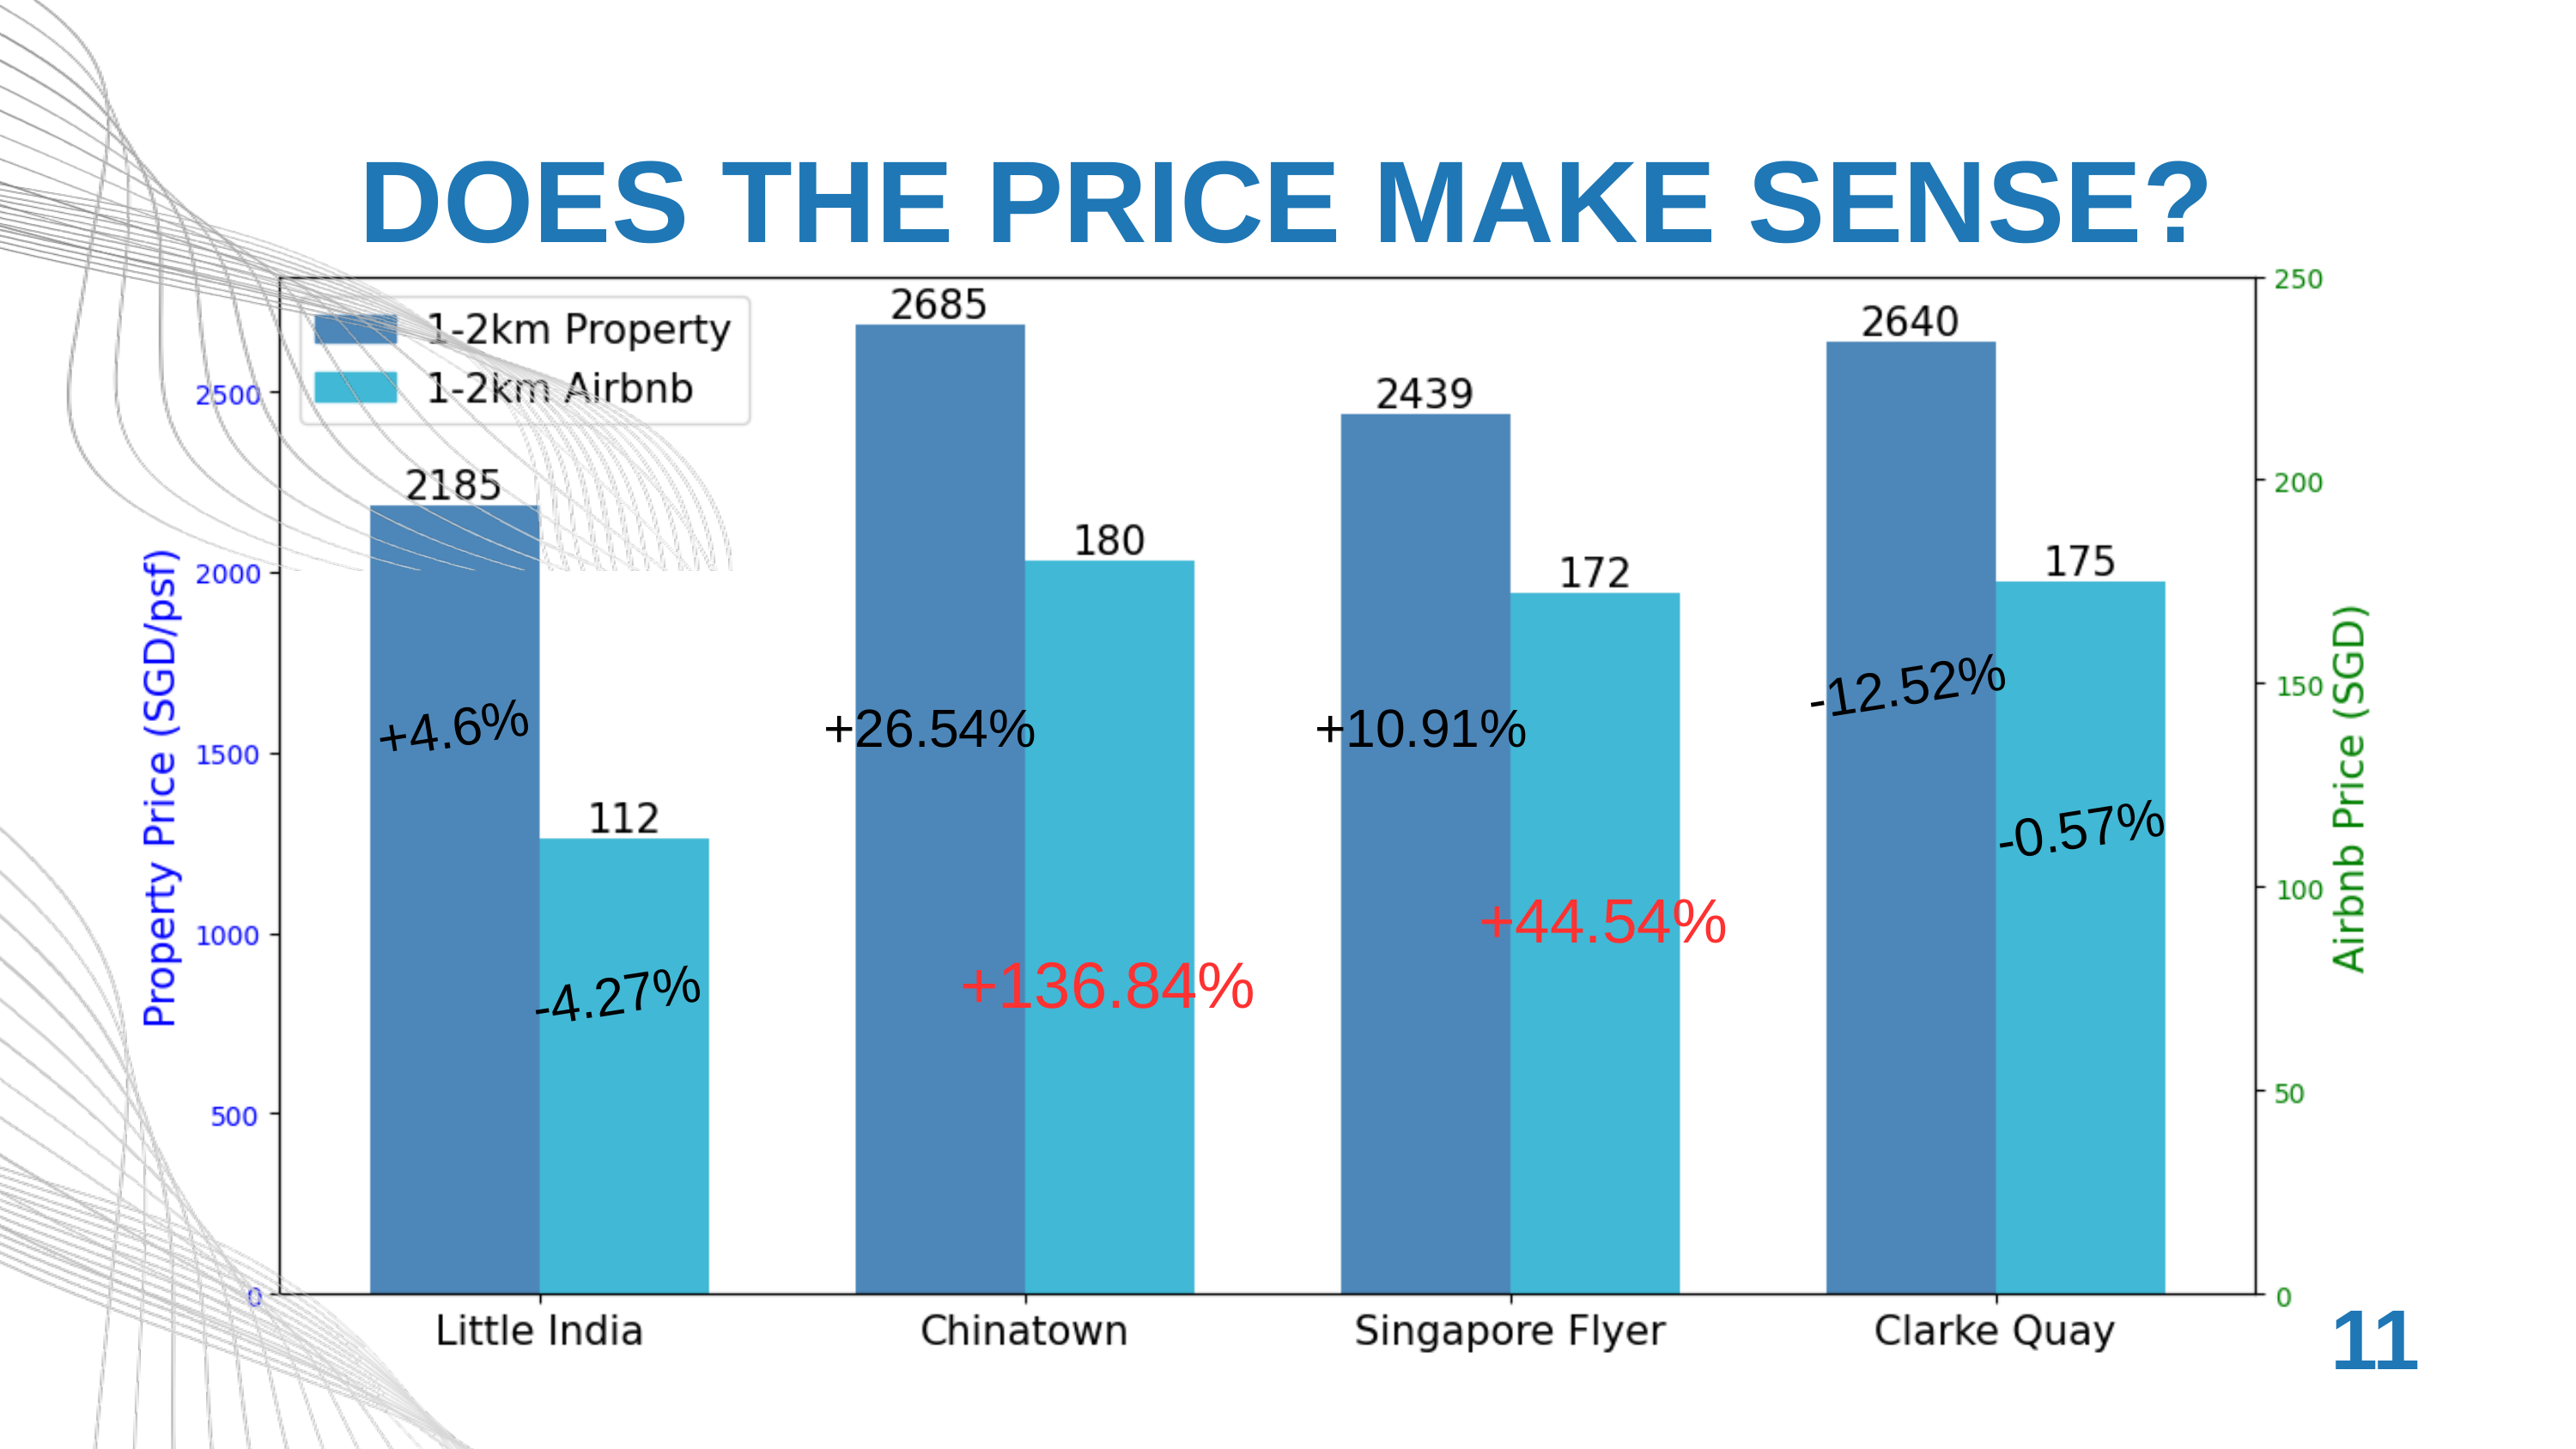

DOES THE PRICE MAKE SENSE?

-12.52%
+26.54%
+10.91%
+4.6%

-0.57%
+44.54%
+136.84%
-4.27%
11